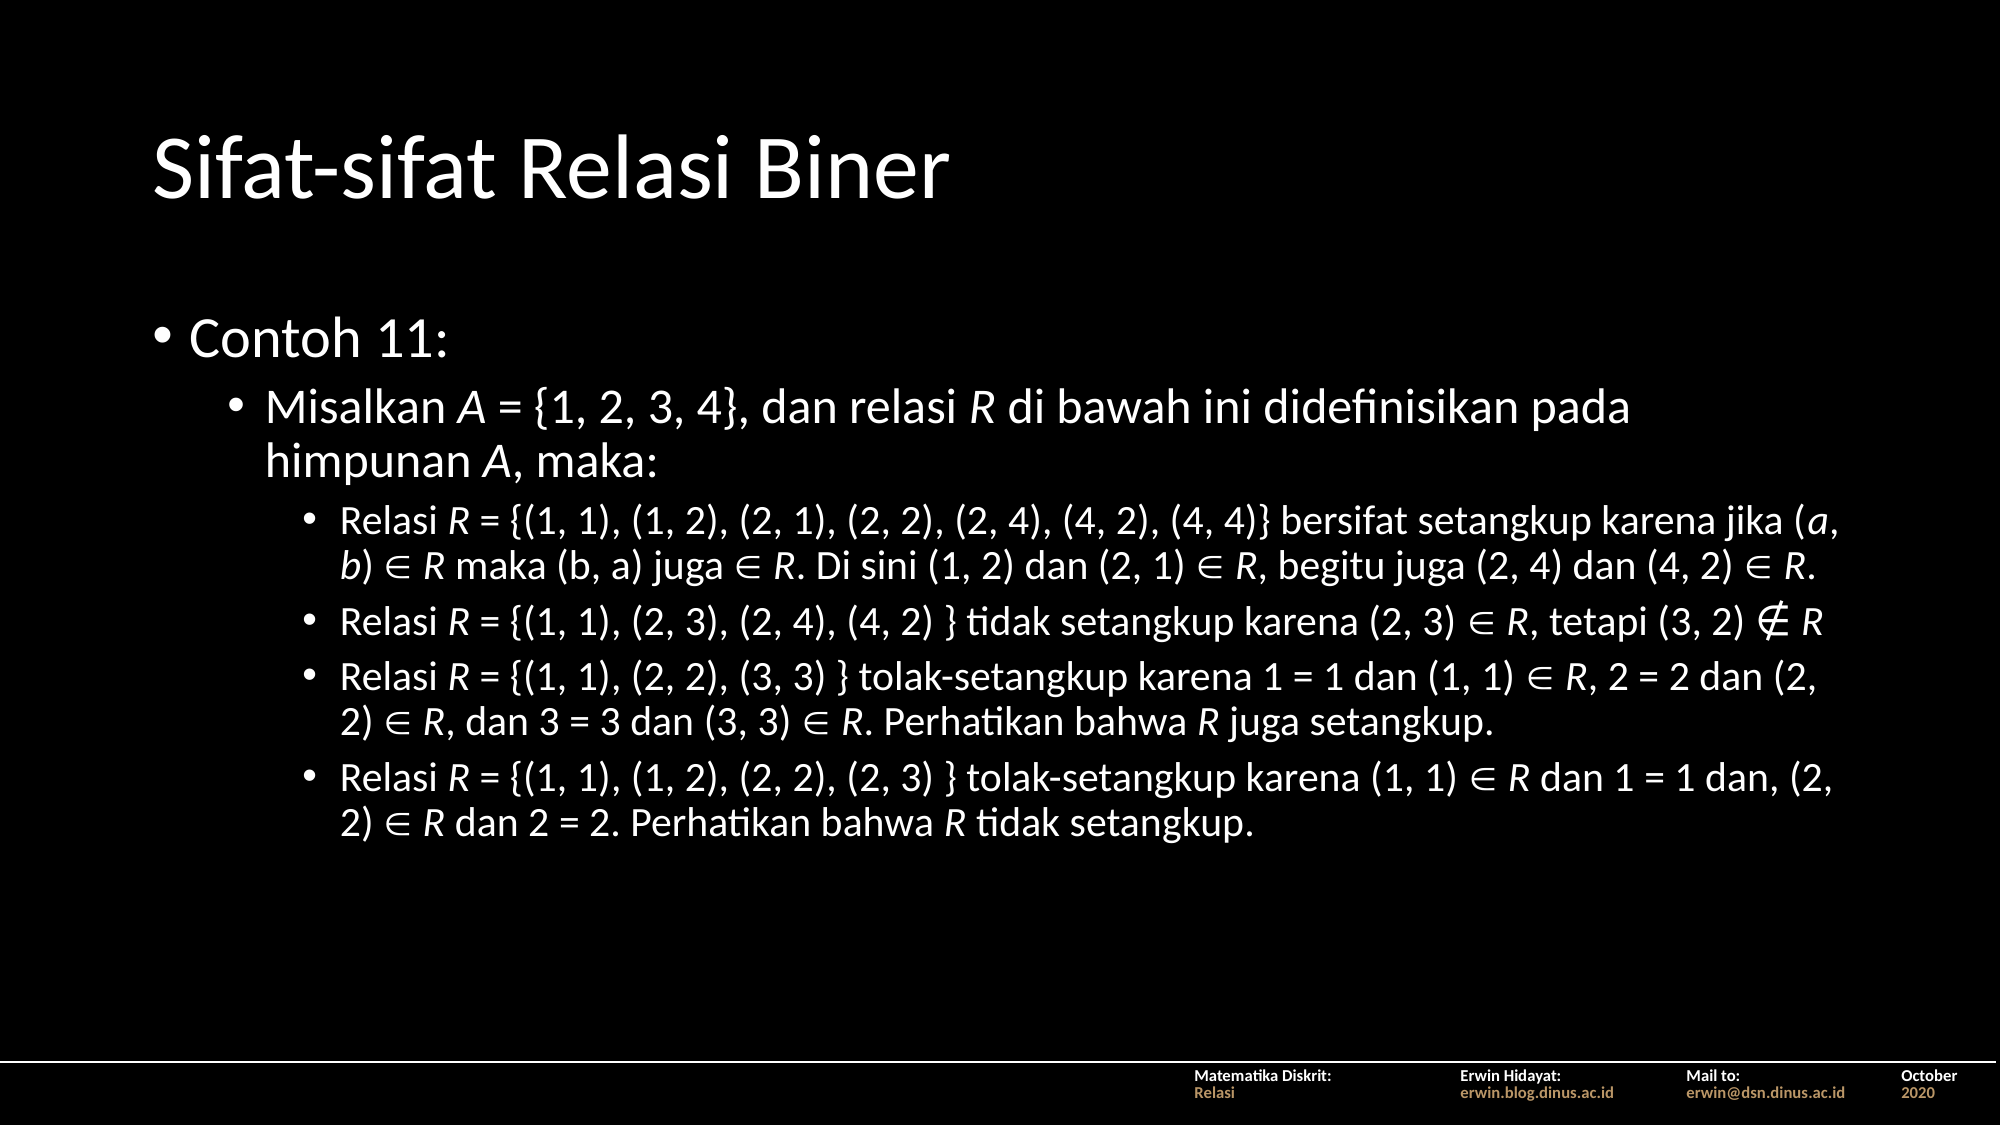

# Sifat-sifat Relasi Biner
Contoh 11:
Misalkan A = {1, 2, 3, 4}, dan relasi R di bawah ini didefinisikan pada himpunan A, maka:
Relasi R = {(1, 1), (1, 2), (2, 1), (2, 2), (2, 4), (4, 2), (4, 4)} bersifat setangkup karena jika (a, b) ∈ R maka (b, a) juga ∈ R. Di sini (1, 2) dan (2, 1) ∈ R, begitu juga (2, 4) dan (4, 2) ∈ R.
Relasi R = {(1, 1), (2, 3), (2, 4), (4, 2) } tidak setangkup karena (2, 3) ∈ R, tetapi (3, 2) ∉ R
Relasi R = {(1, 1), (2, 2), (3, 3) } tolak-setangkup karena 1 = 1 dan (1, 1) ∈ R, 2 = 2 dan (2, 2) ∈ R, dan 3 = 3 dan (3, 3) ∈ R. Perhatikan bahwa R juga setangkup.
Relasi R = {(1, 1), (1, 2), (2, 2), (2, 3) } tolak-setangkup karena (1, 1) ∈ R dan 1 = 1 dan, (2, 2) ∈ R dan 2 = 2. Perhatikan bahwa R tidak setangkup.